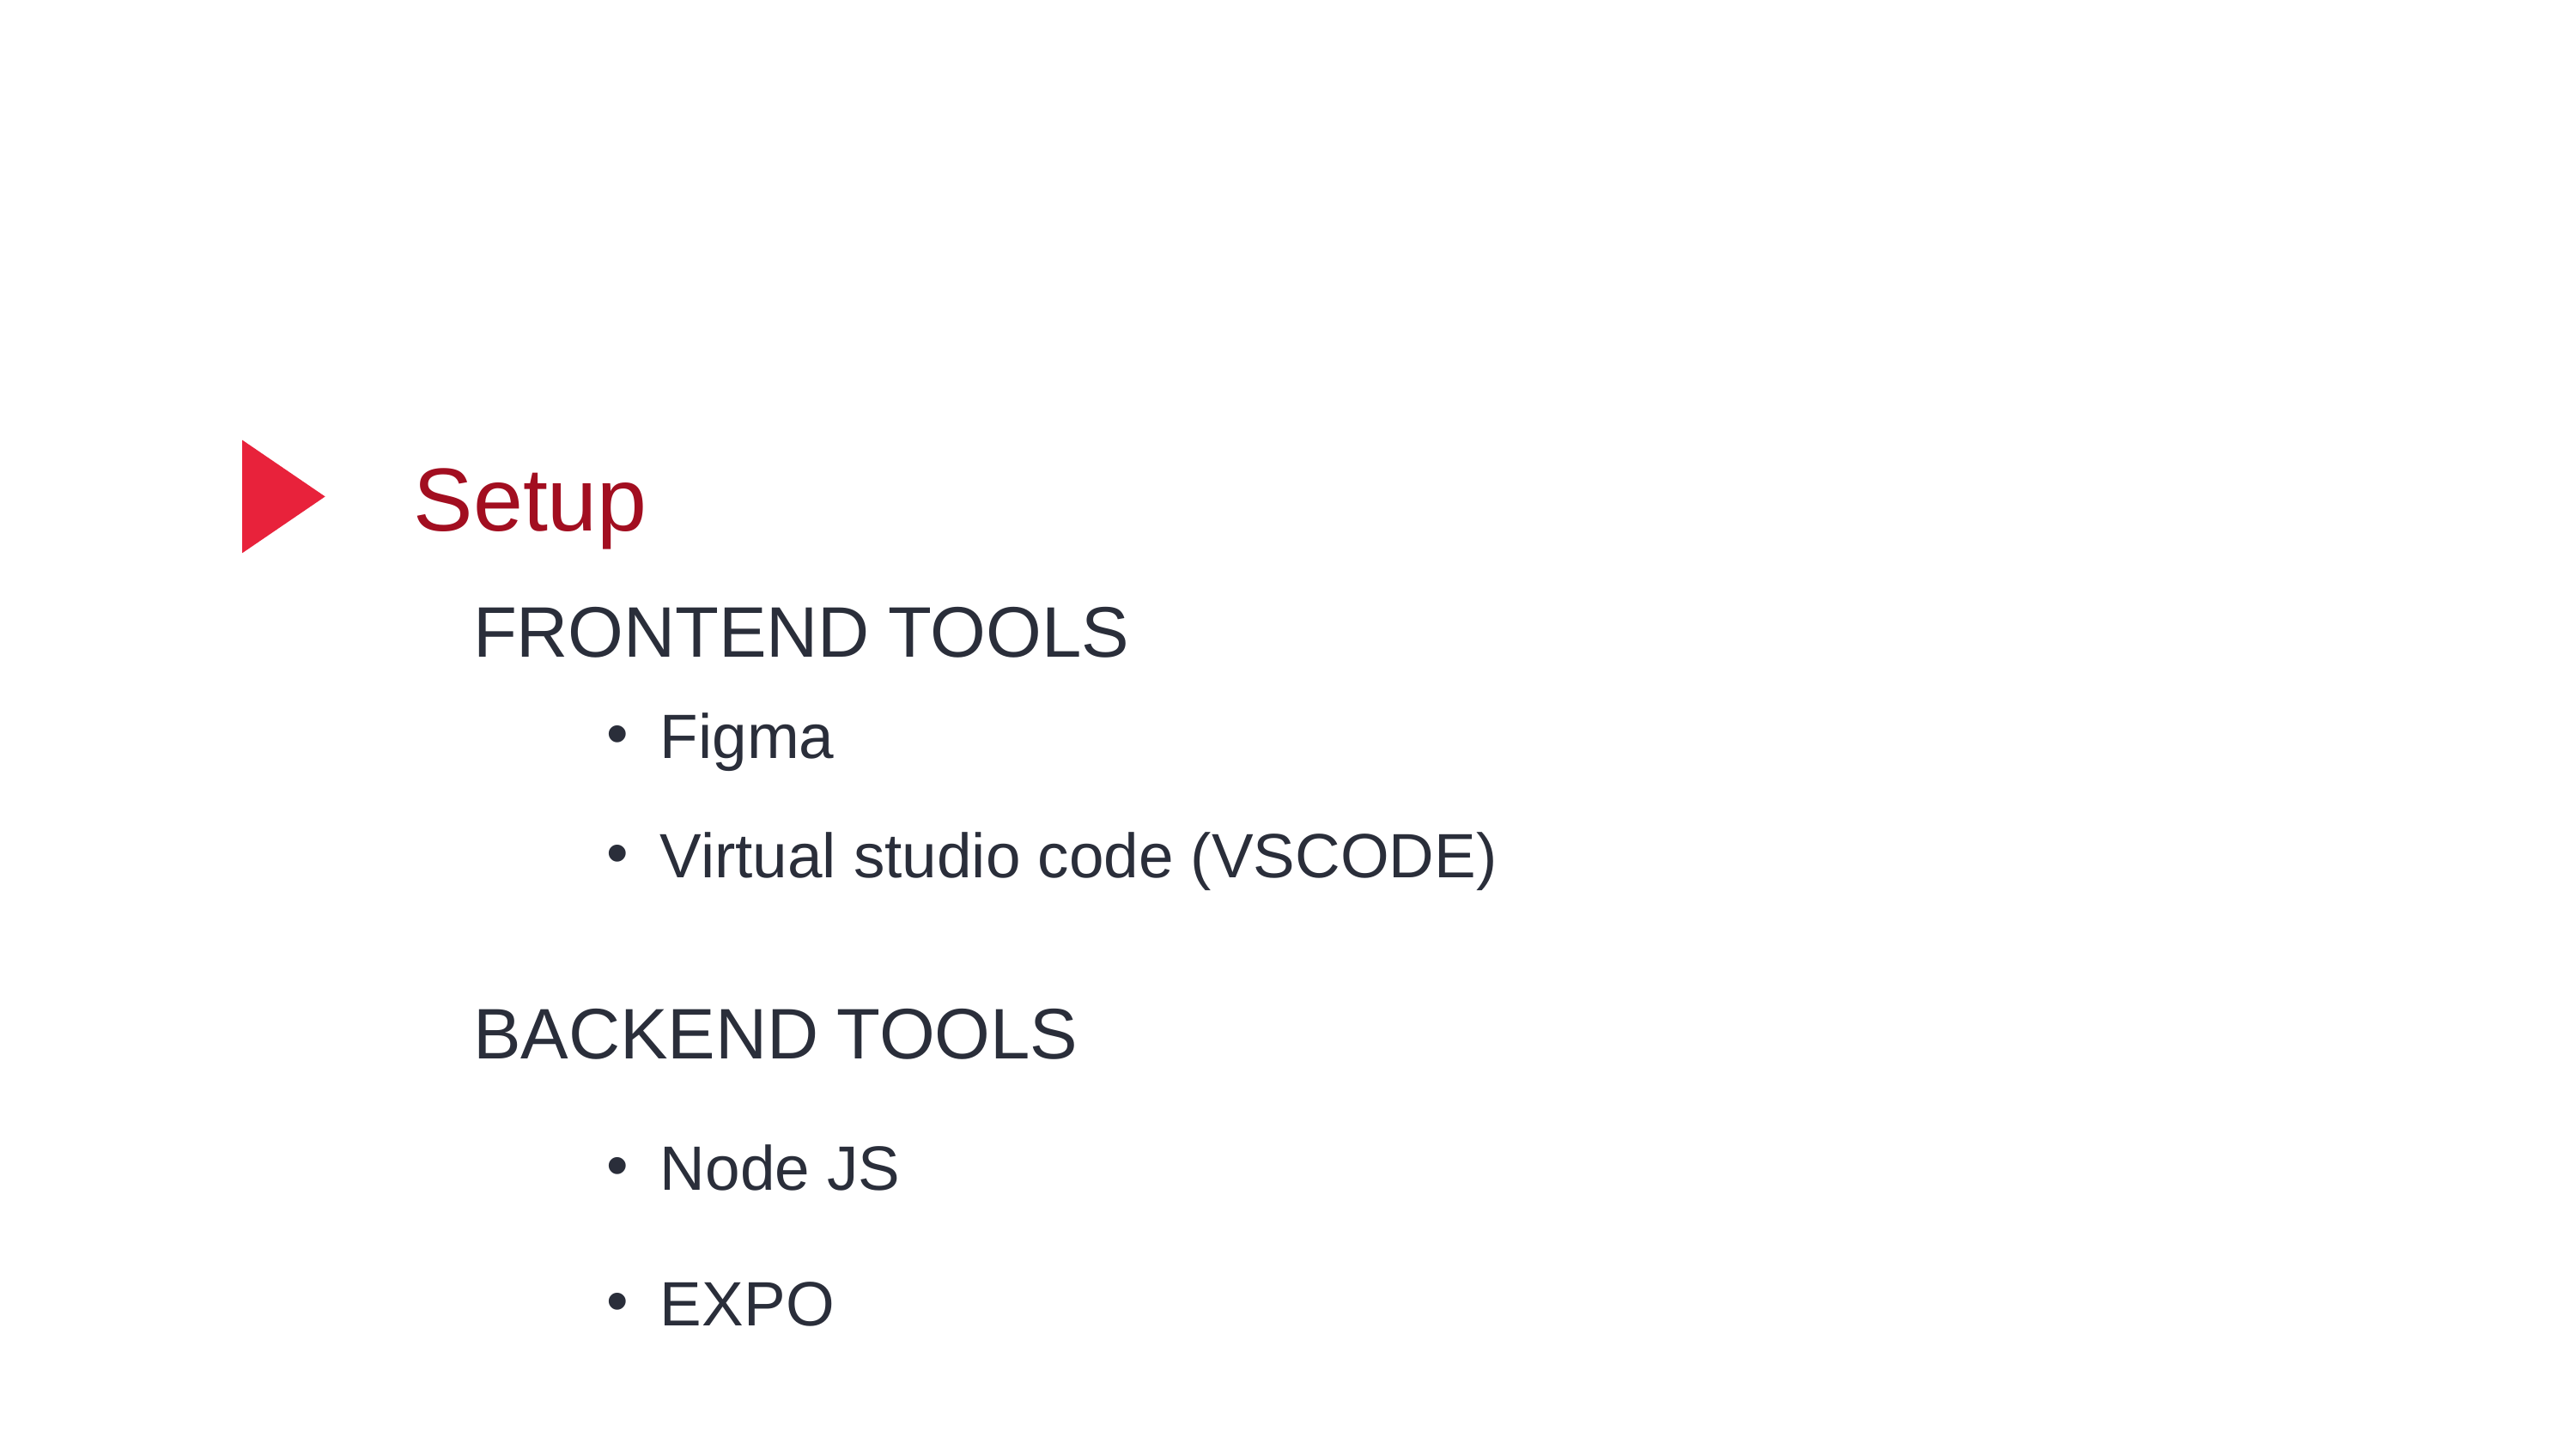

Setup

FRONTEND TOOLS

Figma
Virtual studio code (VSCODE)
BACKEND TOOLS

Node JS
EXPO